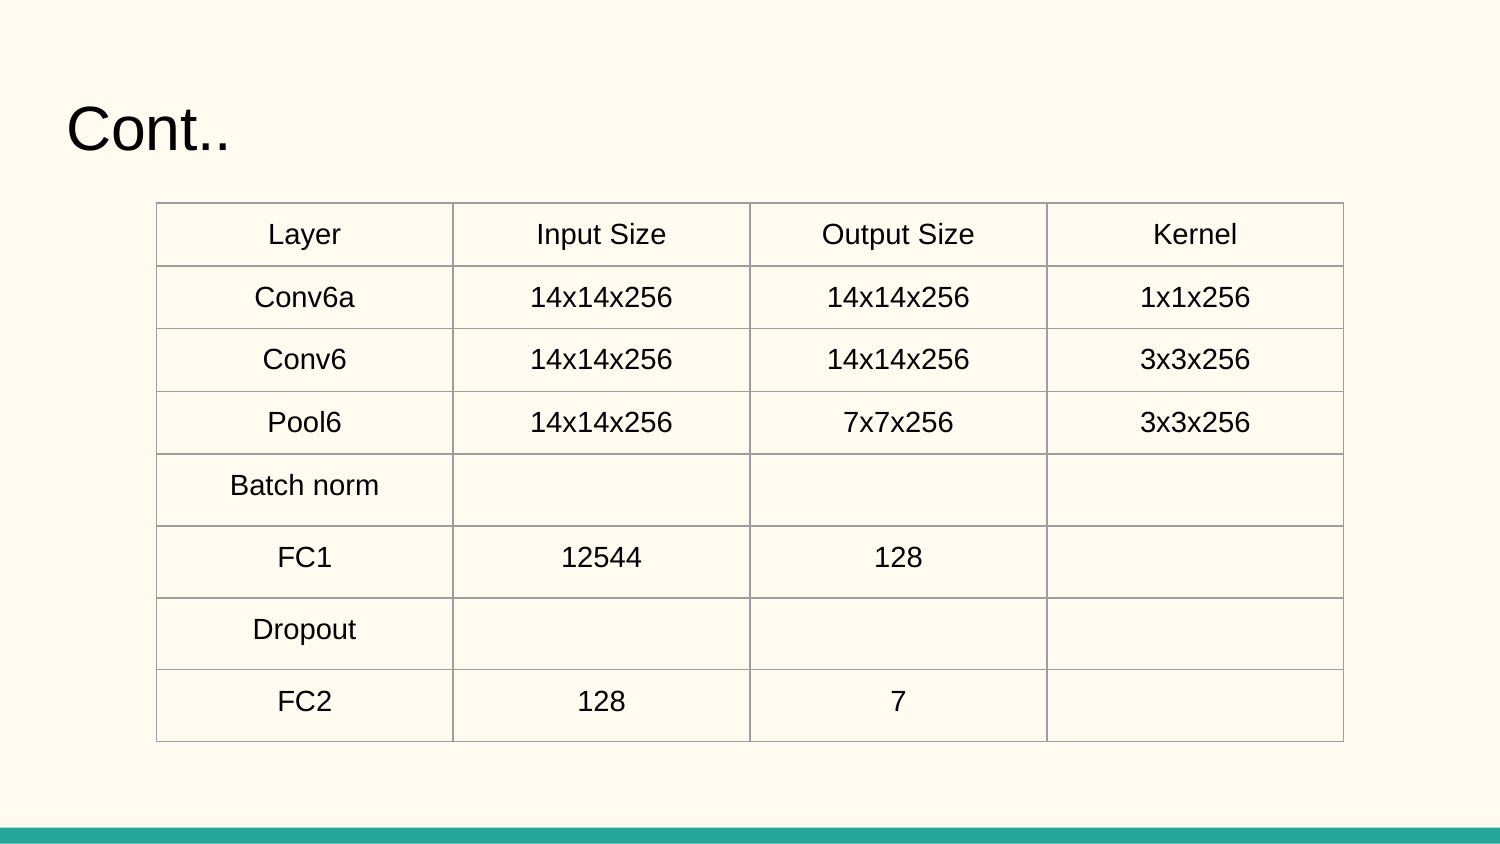

# Cont..
| Layer | Input Size | Output Size | Kernel |
| --- | --- | --- | --- |
| Conv6a | 14x14x256 | 14x14x256 | 1x1x256 |
| Conv6 | 14x14x256 | 14x14x256 | 3x3x256 |
| Pool6 | 14x14x256 | 7x7x256 | 3x3x256 |
| Batch norm |  |  |  |
| FC1 | 12544 | 128 |  |
| Dropout |  |  |  |
| FC2 | 128 | 7 |  |